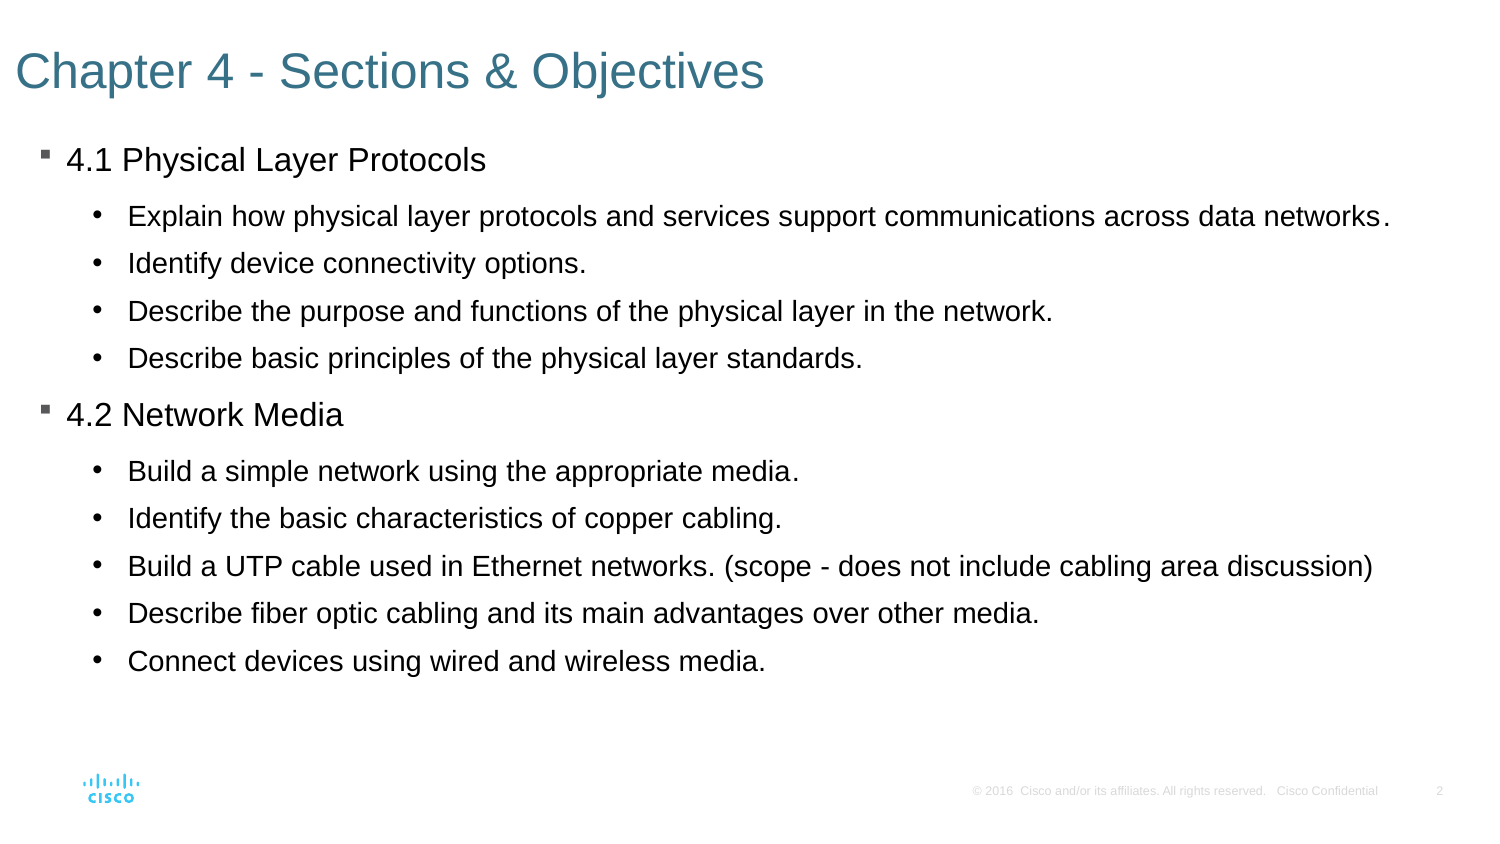

# Chapter 4 - Sections & Objectives
4.1 Physical Layer Protocols
Explain how physical layer protocols and services support communications across data networks.
Identify device connectivity options.
Describe the purpose and functions of the physical layer in the network.
Describe basic principles of the physical layer standards.
4.2 Network Media
Build a simple network using the appropriate media.
Identify the basic characteristics of copper cabling.
Build a UTP cable used in Ethernet networks. (scope - does not include cabling area discussion)
Describe fiber optic cabling and its main advantages over other media.
Connect devices using wired and wireless media.